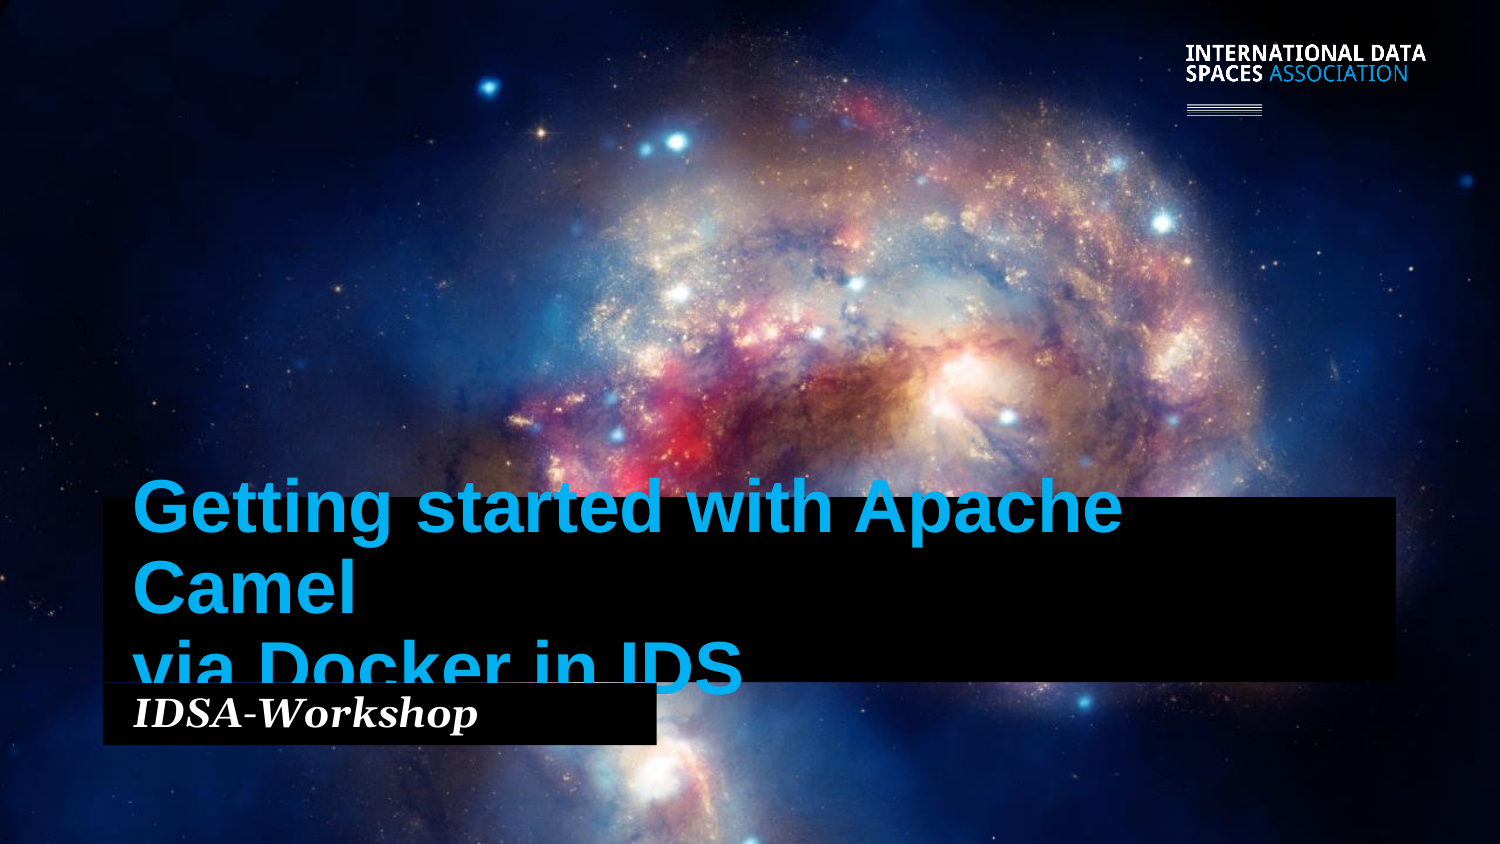

# Getting started with Apache Camel via Docker in IDS
IDSA-Workshop